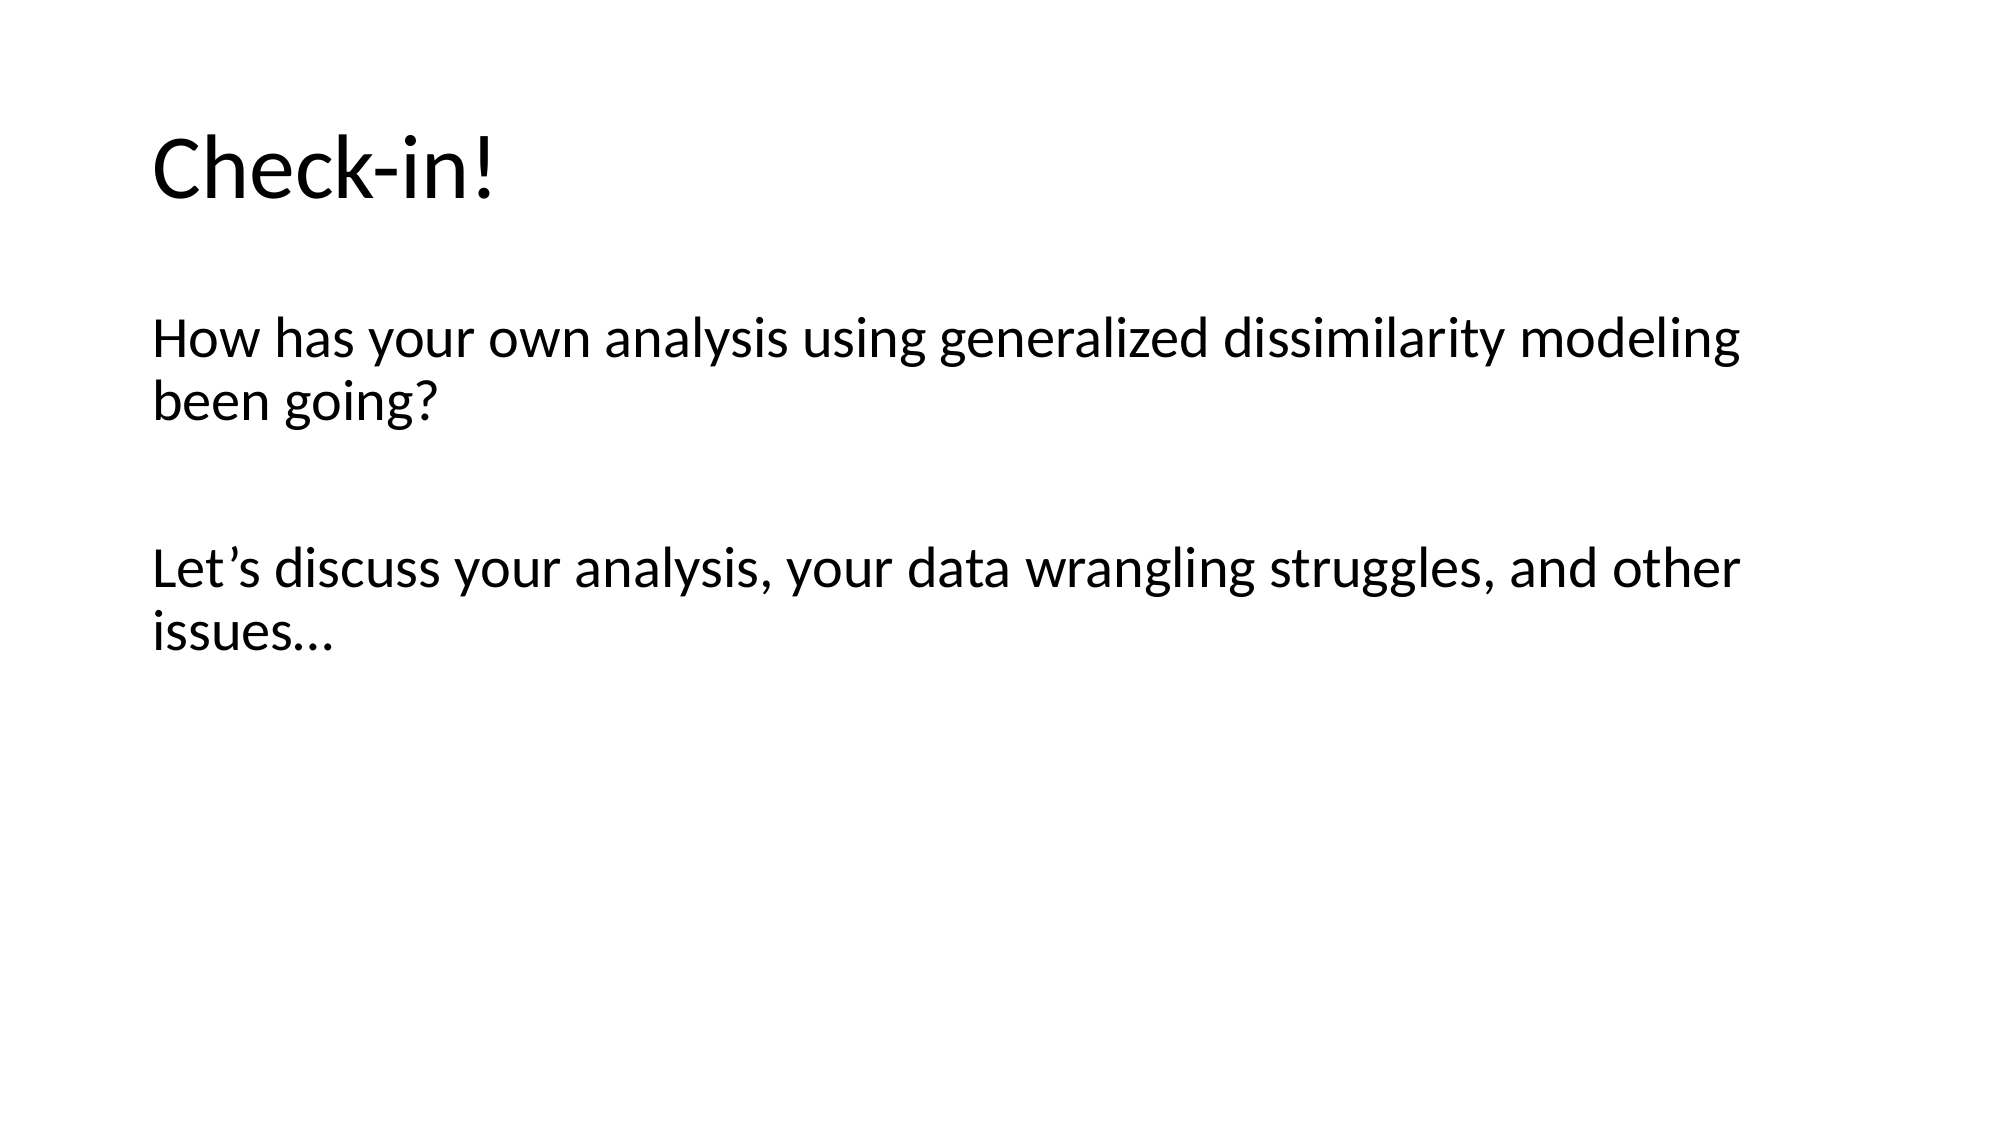

# Check-in!
How has your own analysis using generalized dissimilarity modeling been going?

Let’s discuss your analysis, your data wrangling struggles, and other issues…